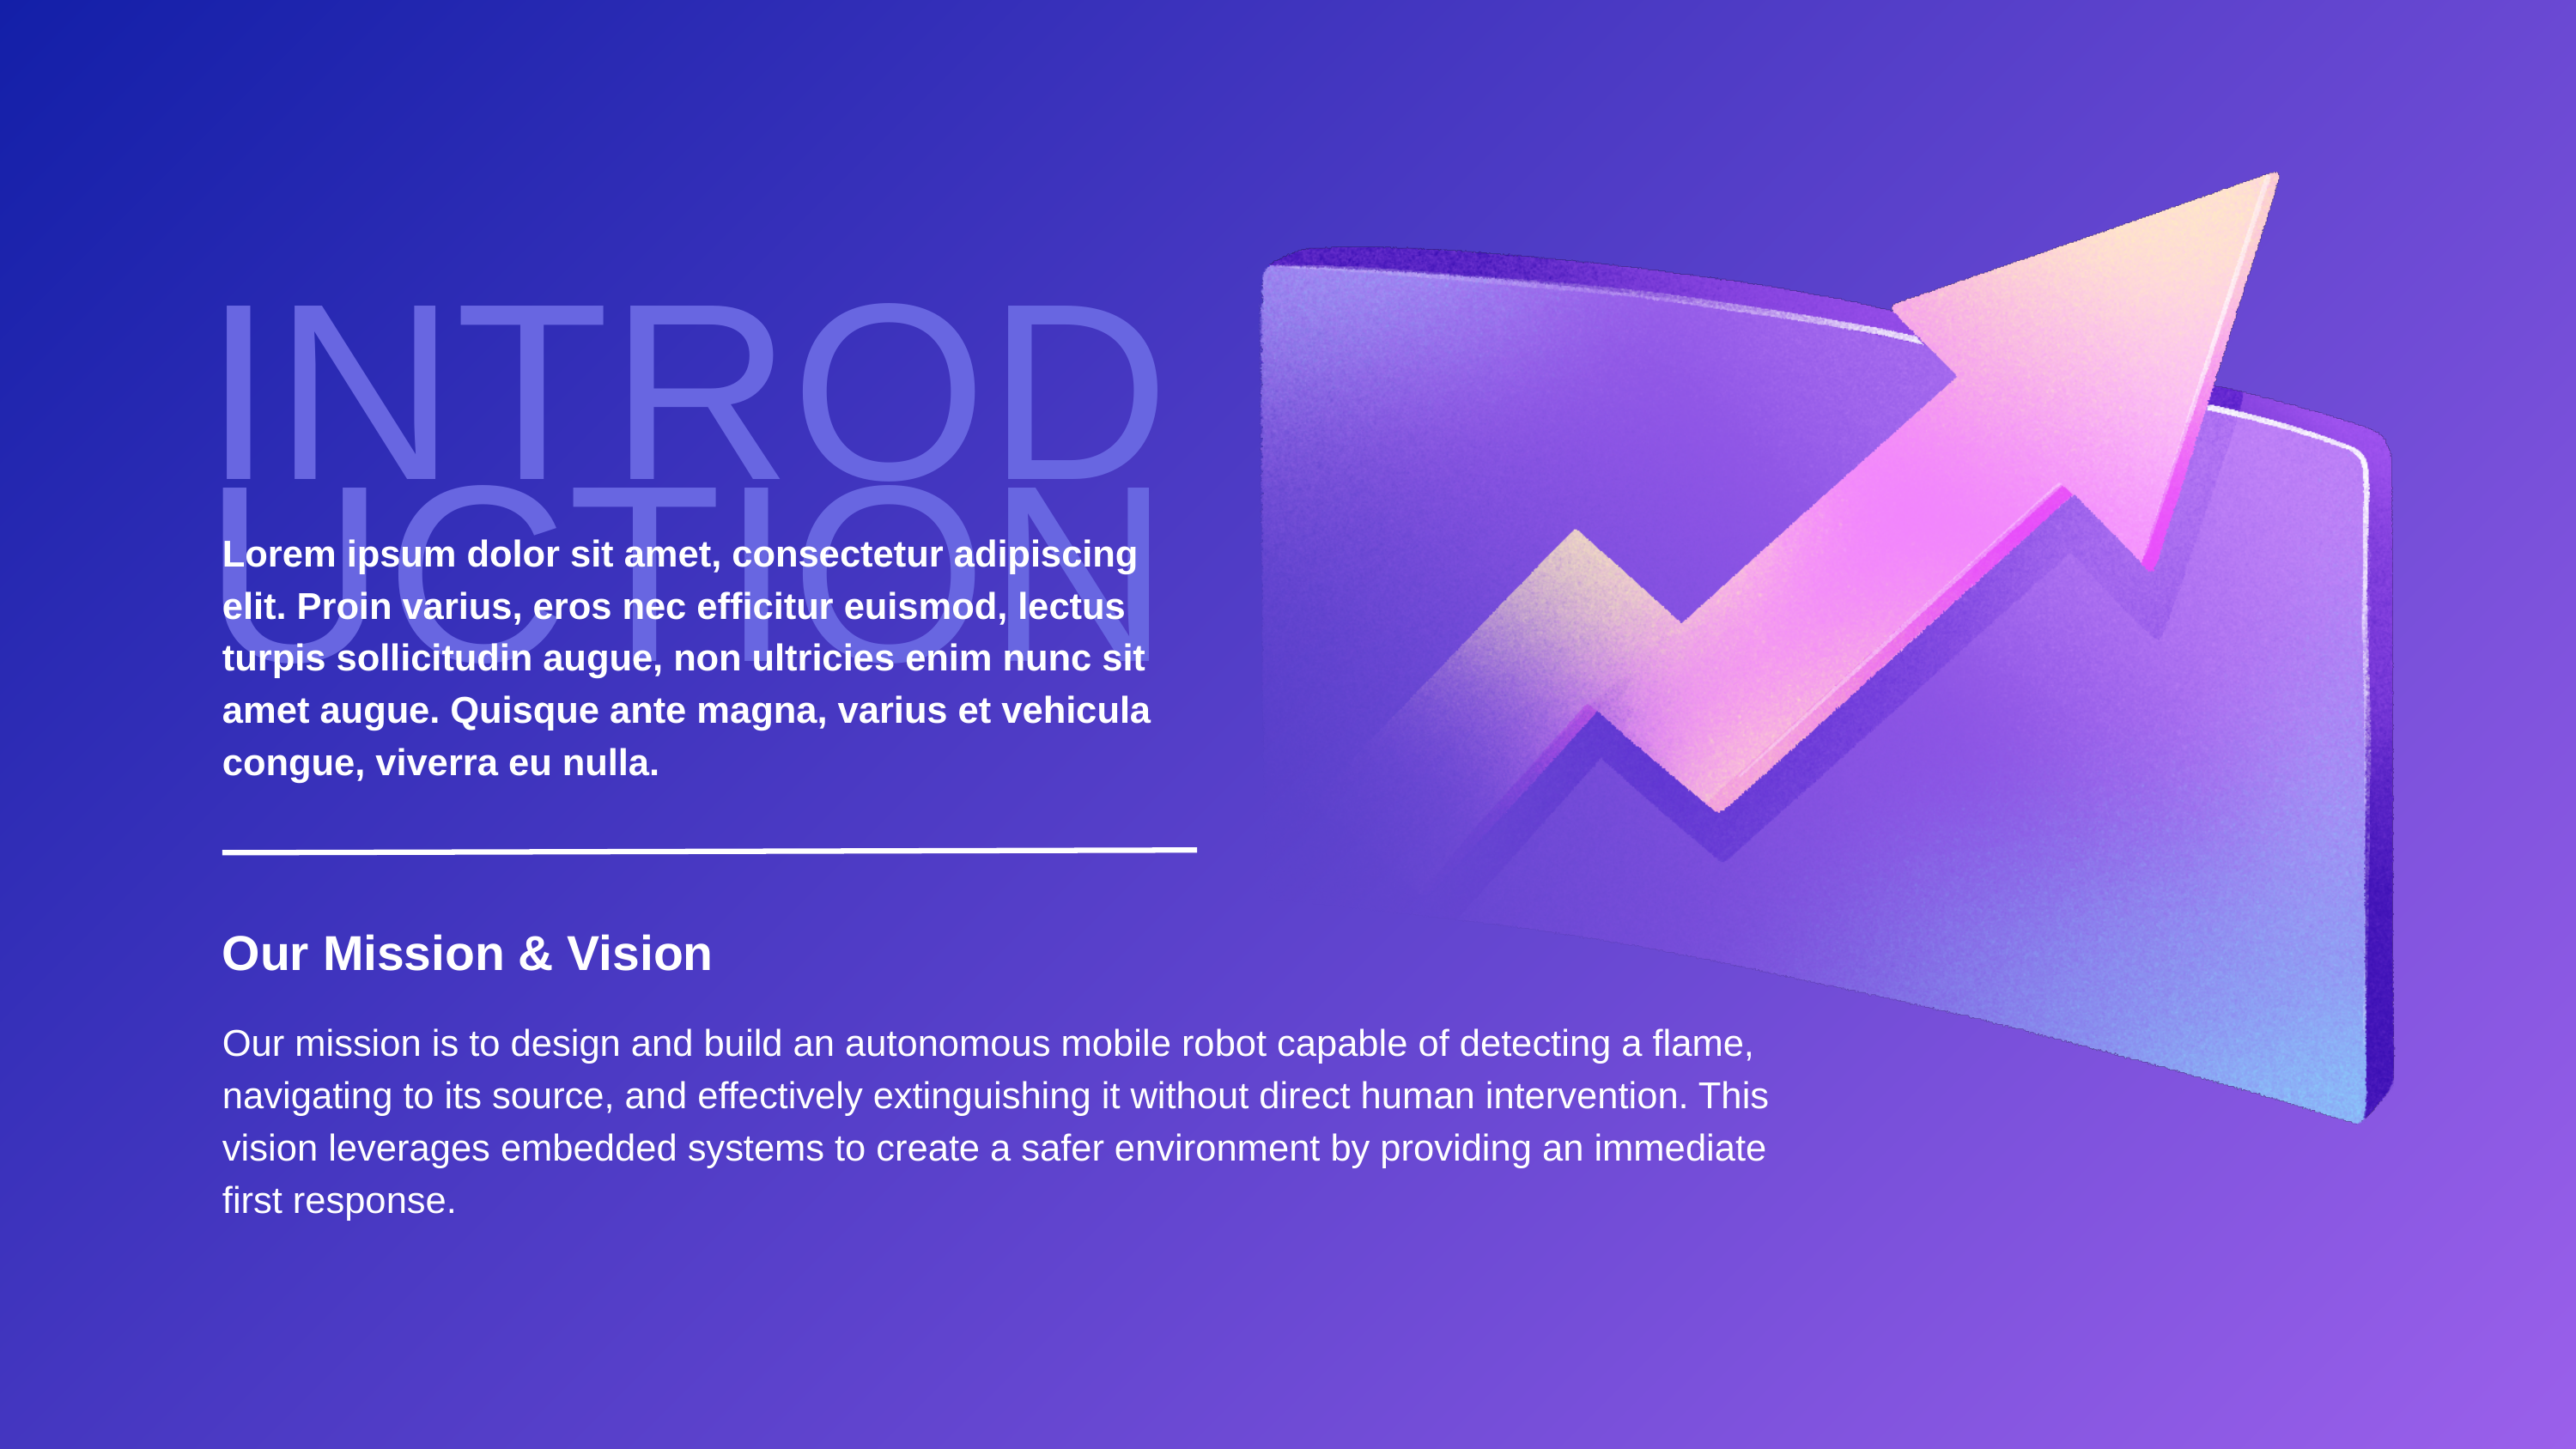

INTRODUCTION
Lorem ipsum dolor sit amet, consectetur adipiscing elit. Proin varius, eros nec efficitur euismod, lectus turpis sollicitudin augue, non ultricies enim nunc sit amet augue. Quisque ante magna, varius et vehicula congue, viverra eu nulla.

Our Mission & Vision
Our mission is to design and build an autonomous mobile robot capable of detecting a flame, navigating to its source, and effectively extinguishing it without direct human intervention. This vision leverages embedded systems to create a safer environment by providing an immediate first response.